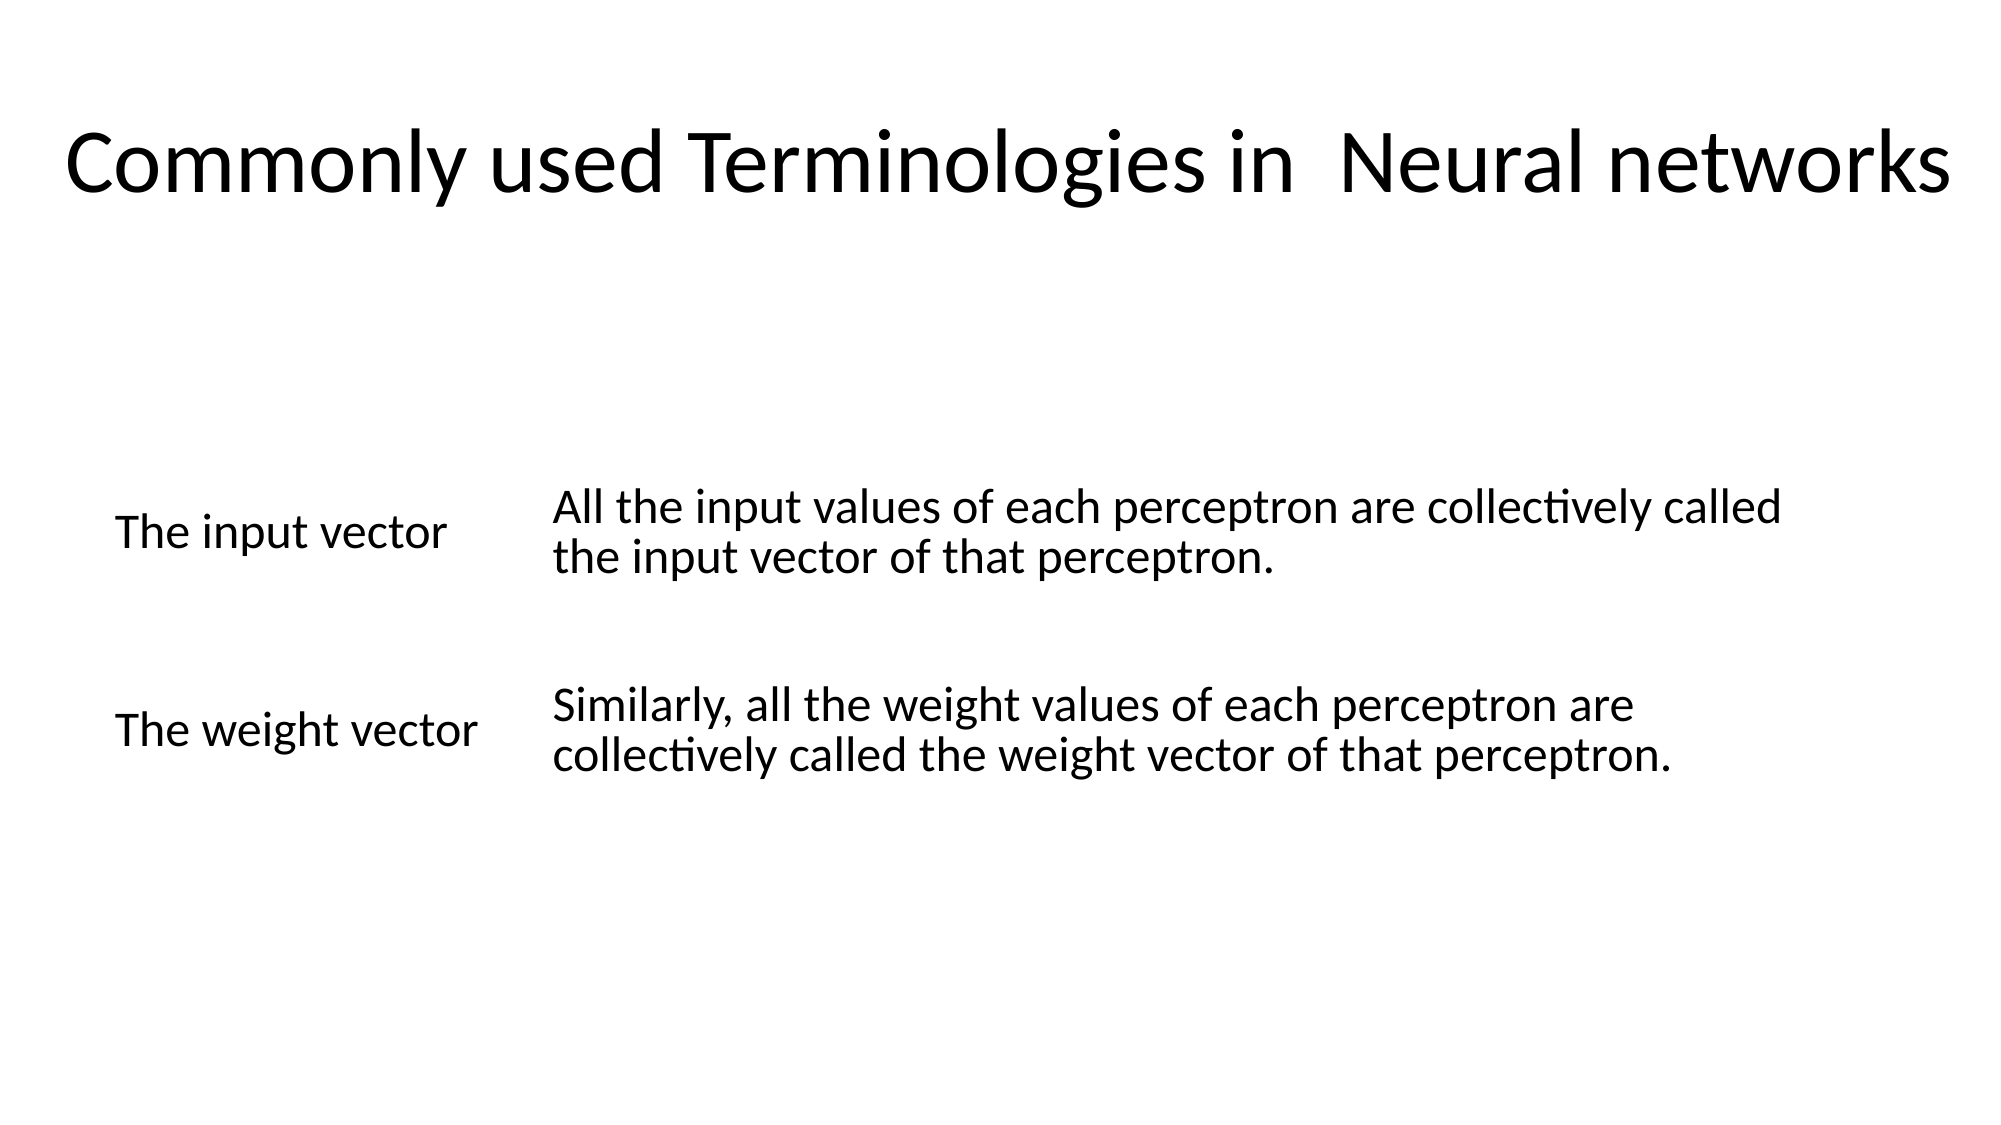

# Commonly used Terminologies in  Neural networks
| The input vector | All the input values of each perceptron are collectively called the input vector of that perceptron. |
| --- | --- |
| The weight vector | Similarly, all the weight values of each perceptron are collectively called the weight vector of that perceptron. |
Mathematical modeling  -  Artificial Neurons
32